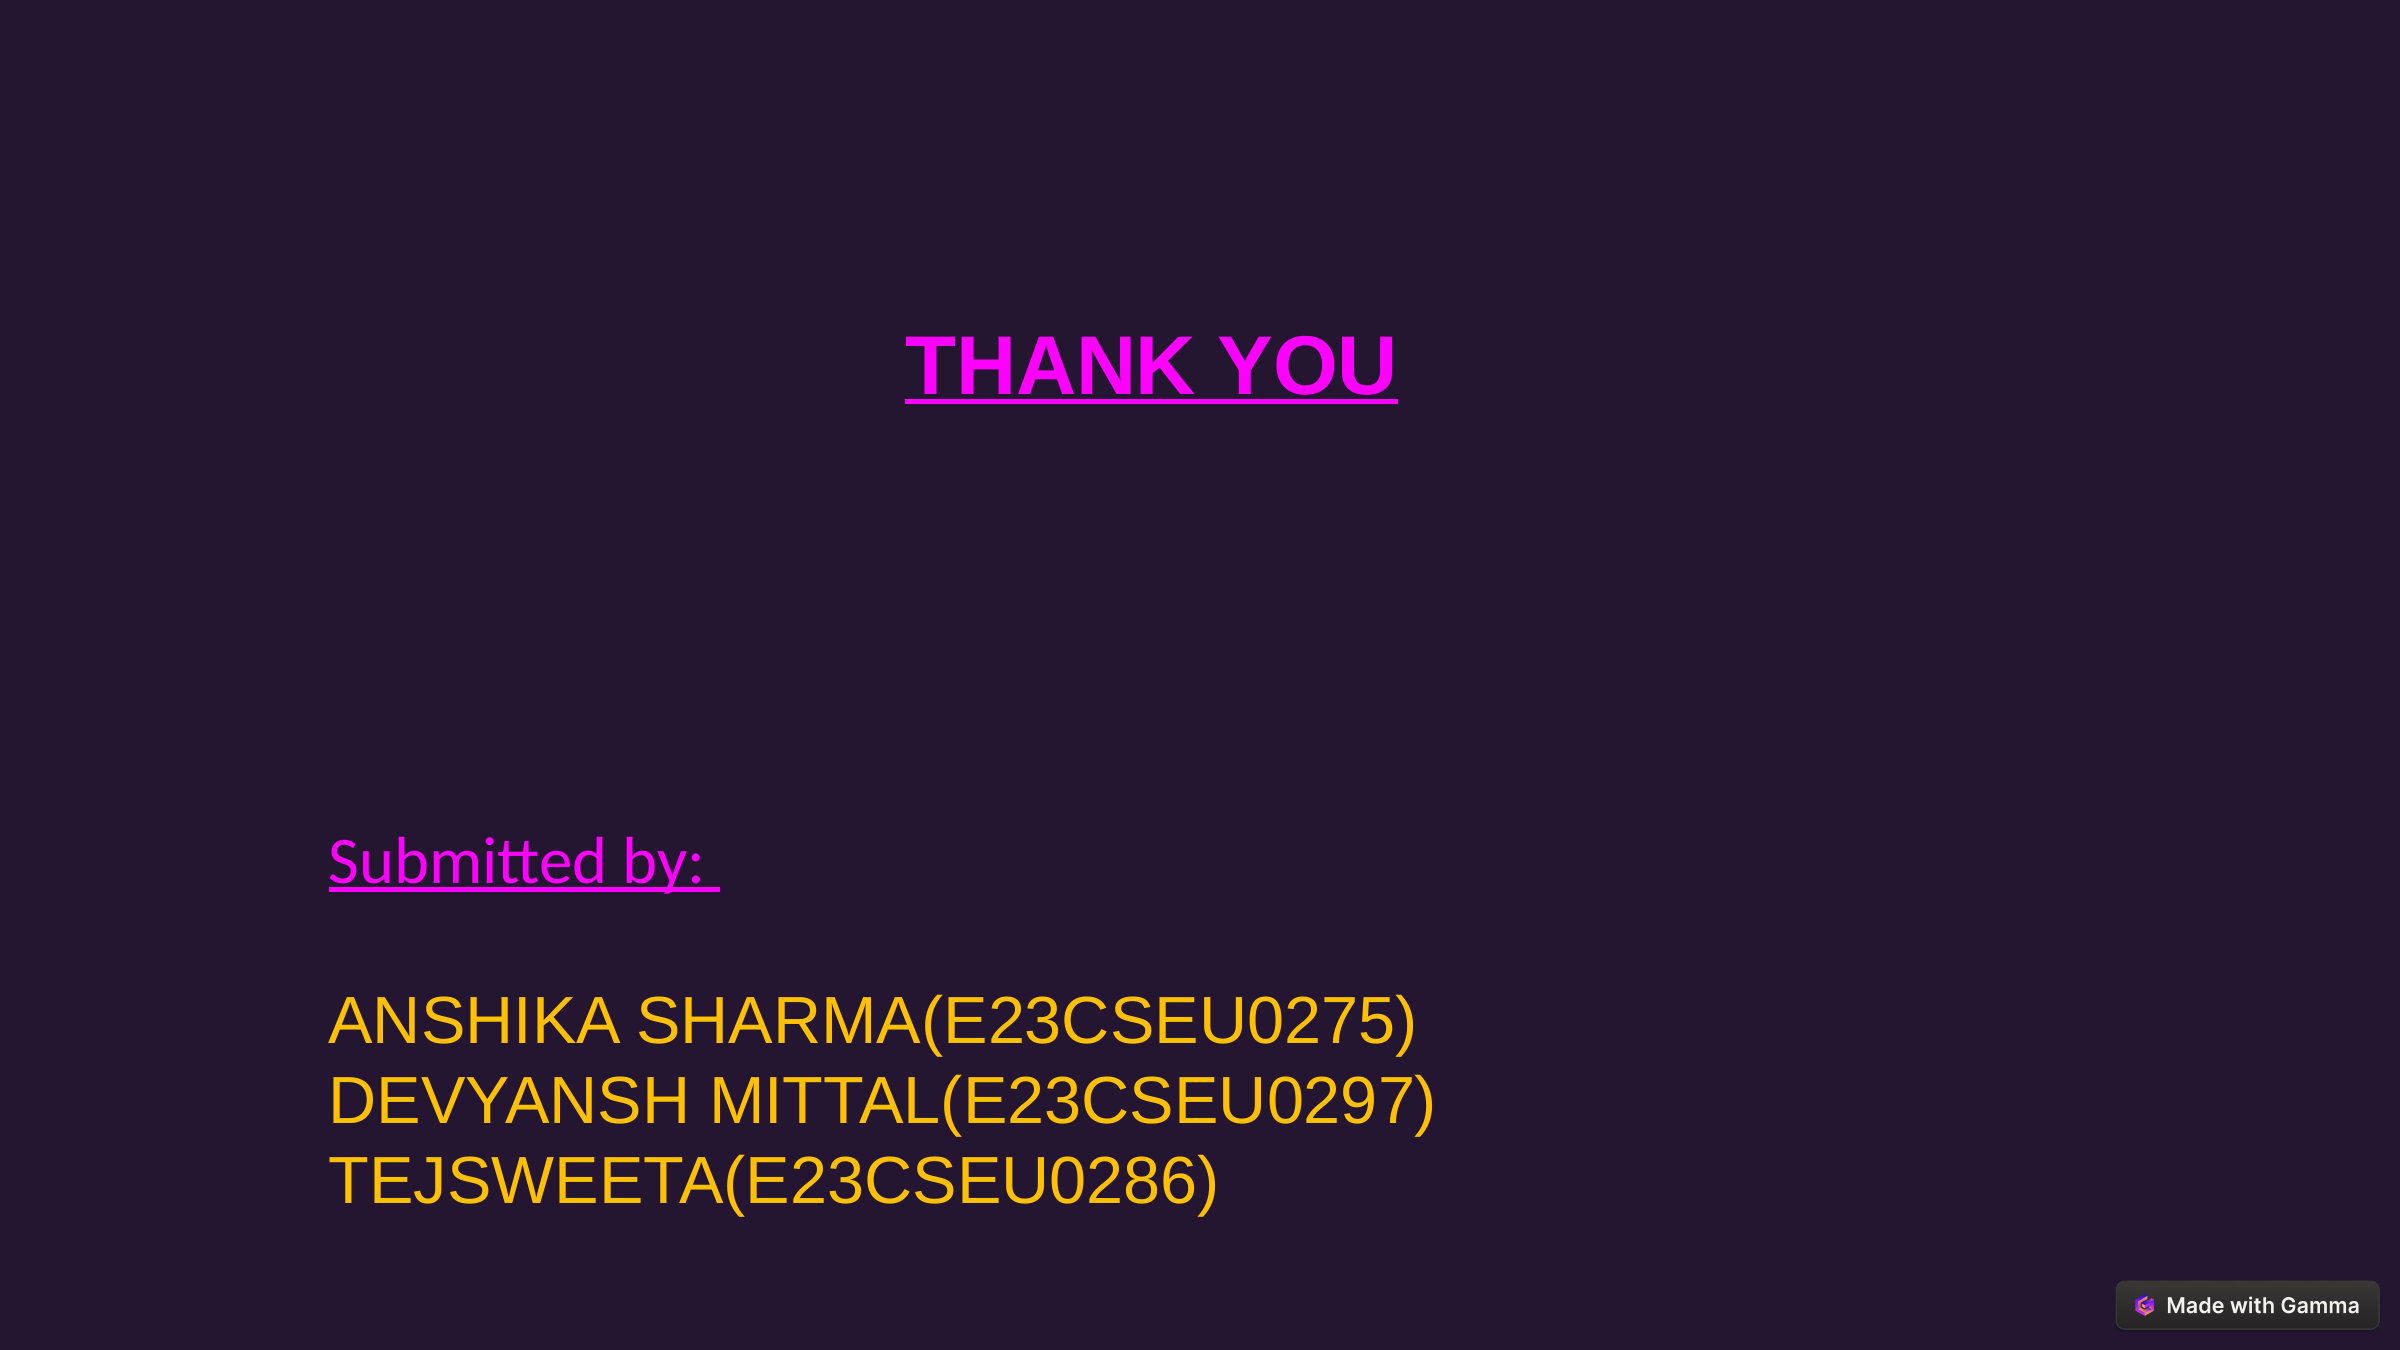

THANK YOU
Submitted by:

ANSHIKA SHARMA(E23CSEU0275)
DEVYANSH MITTAL(E23CSEU0297)
TEJSWEETA(E23CSEU0286)